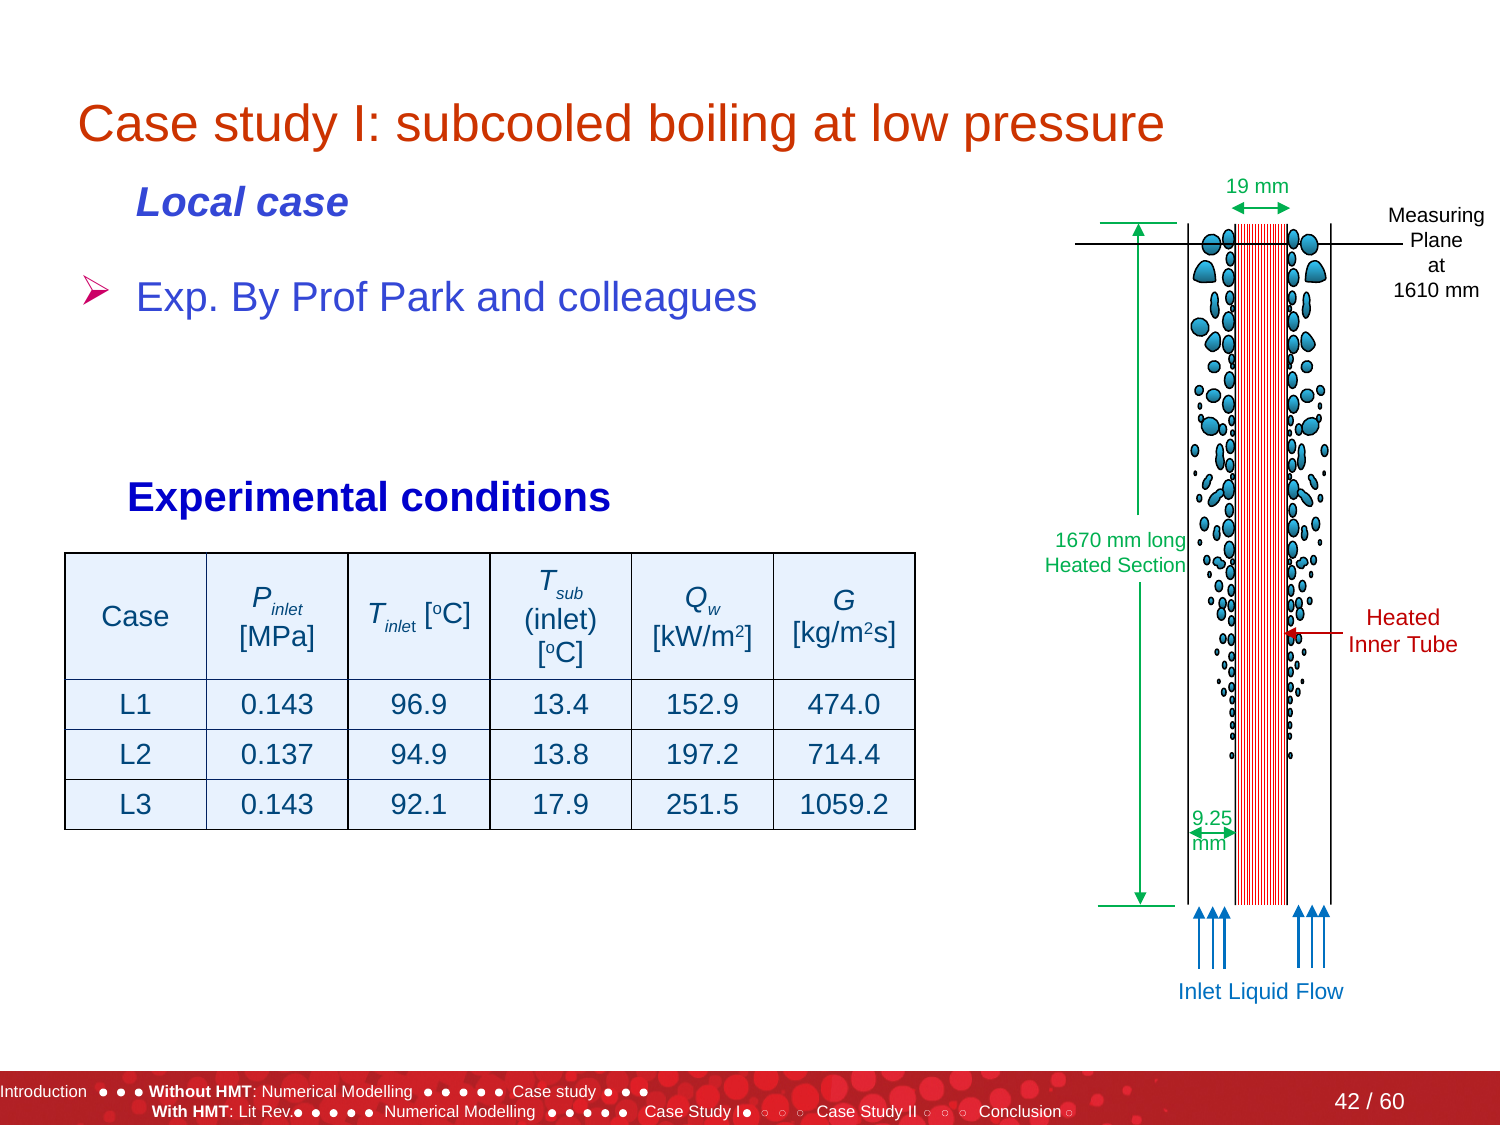

# Case study I: subcooled boiling at low pressure
19 mm
Measuring Plane
at
1610 mm

1670 mm long Heated Section
Heated Inner Tube
9.25 mm
Inlet Liquid Flow
	Local case

Exp. By Prof Park and colleagues

Experimental conditions
| Case | Pinlet [MPa] | Tinlet [oC] | Tsub (inlet) [oC] | Qw [kW/m2] | G [kg/m2s] |
| --- | --- | --- | --- | --- | --- |
| L1 | 0.143 | 96.9 | 13.4 | 152.9 | 474.0 |
| L2 | 0.137 | 94.9 | 13.8 | 197.2 | 714.4 |
| L3 | 0.143 | 92.1 | 17.9 | 251.5 | 1059.2 |
42 / 60